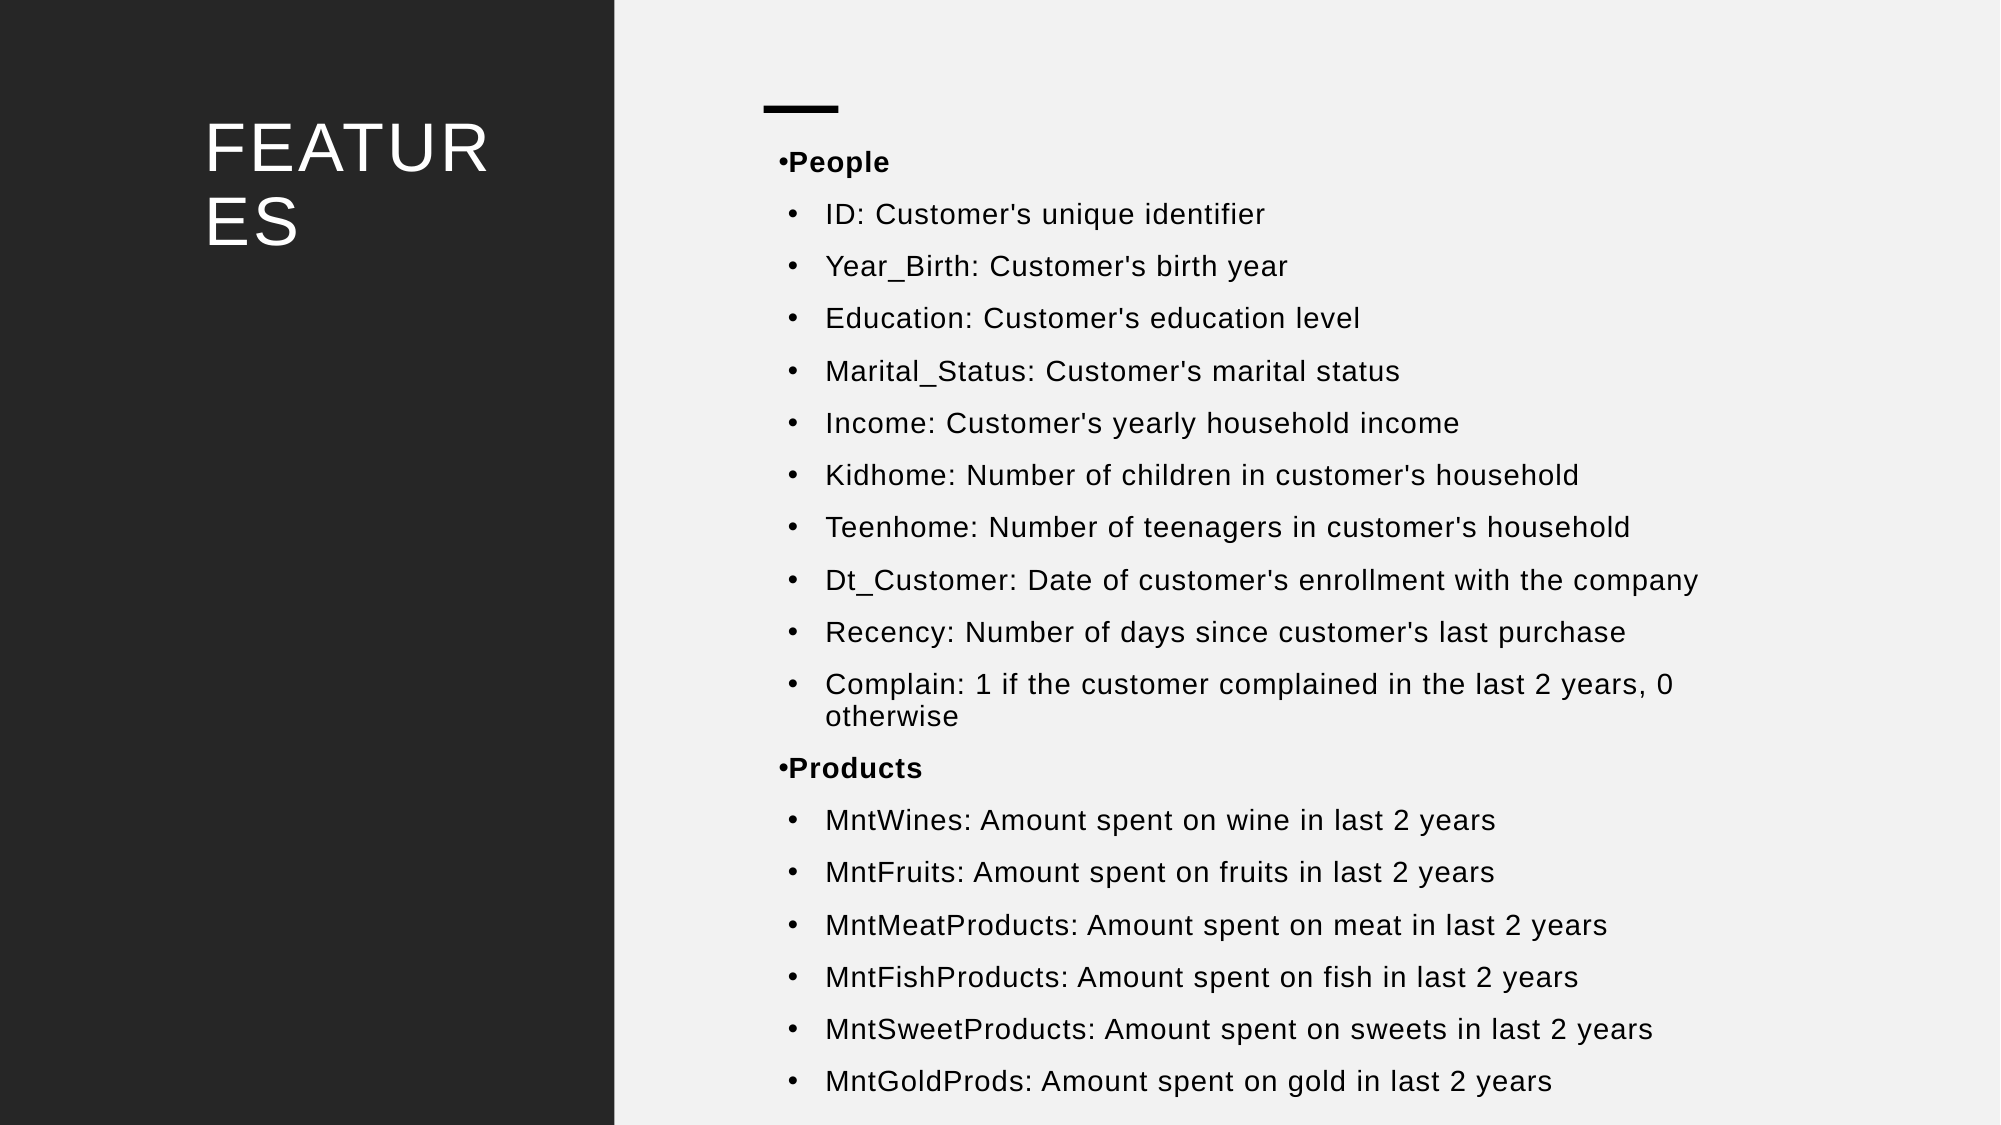

# features

People
ID: Customer's unique identifier
Year_Birth: Customer's birth year
Education: Customer's education level
Marital_Status: Customer's marital status
Income: Customer's yearly household income
Kidhome: Number of children in customer's household
Teenhome: Number of teenagers in customer's household
Dt_Customer: Date of customer's enrollment with the company
Recency: Number of days since customer's last purchase
Complain: 1 if the customer complained in the last 2 years, 0 otherwise
Products
MntWines: Amount spent on wine in last 2 years
MntFruits: Amount spent on fruits in last 2 years
MntMeatProducts: Amount spent on meat in last 2 years
MntFishProducts: Amount spent on fish in last 2 years
MntSweetProducts: Amount spent on sweets in last 2 years
MntGoldProds: Amount spent on gold in last 2 years